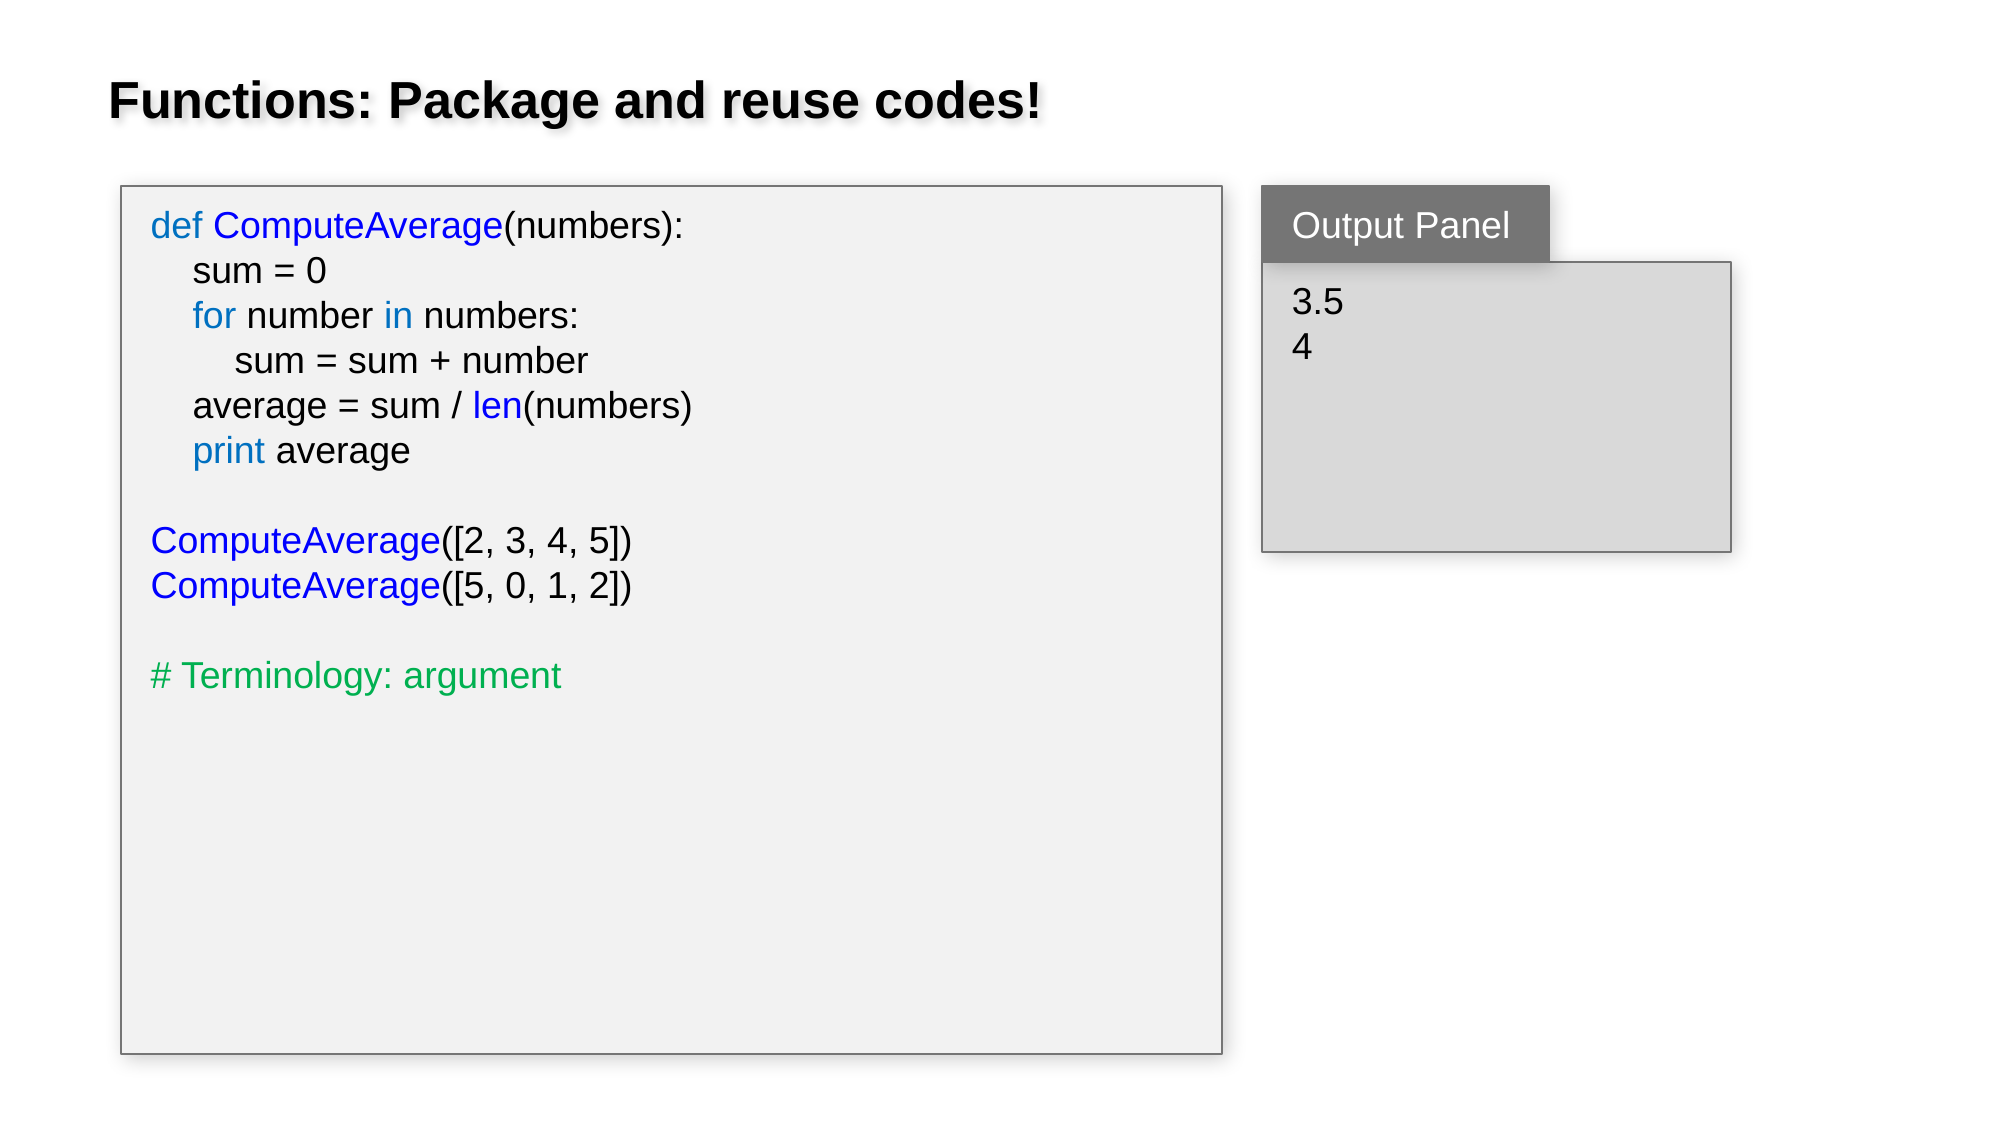

# Functions: Package and reuse codes!
def ComputeAverage(numbers):
    sum = 0
    for number in numbers:
        sum = sum + number
    average = sum / len(numbers)
    print average

ComputeAverage([2, 3, 4, 5])
ComputeAverage([5, 0, 1, 2])

# Terminology: argument
Output Panel
3.5
4